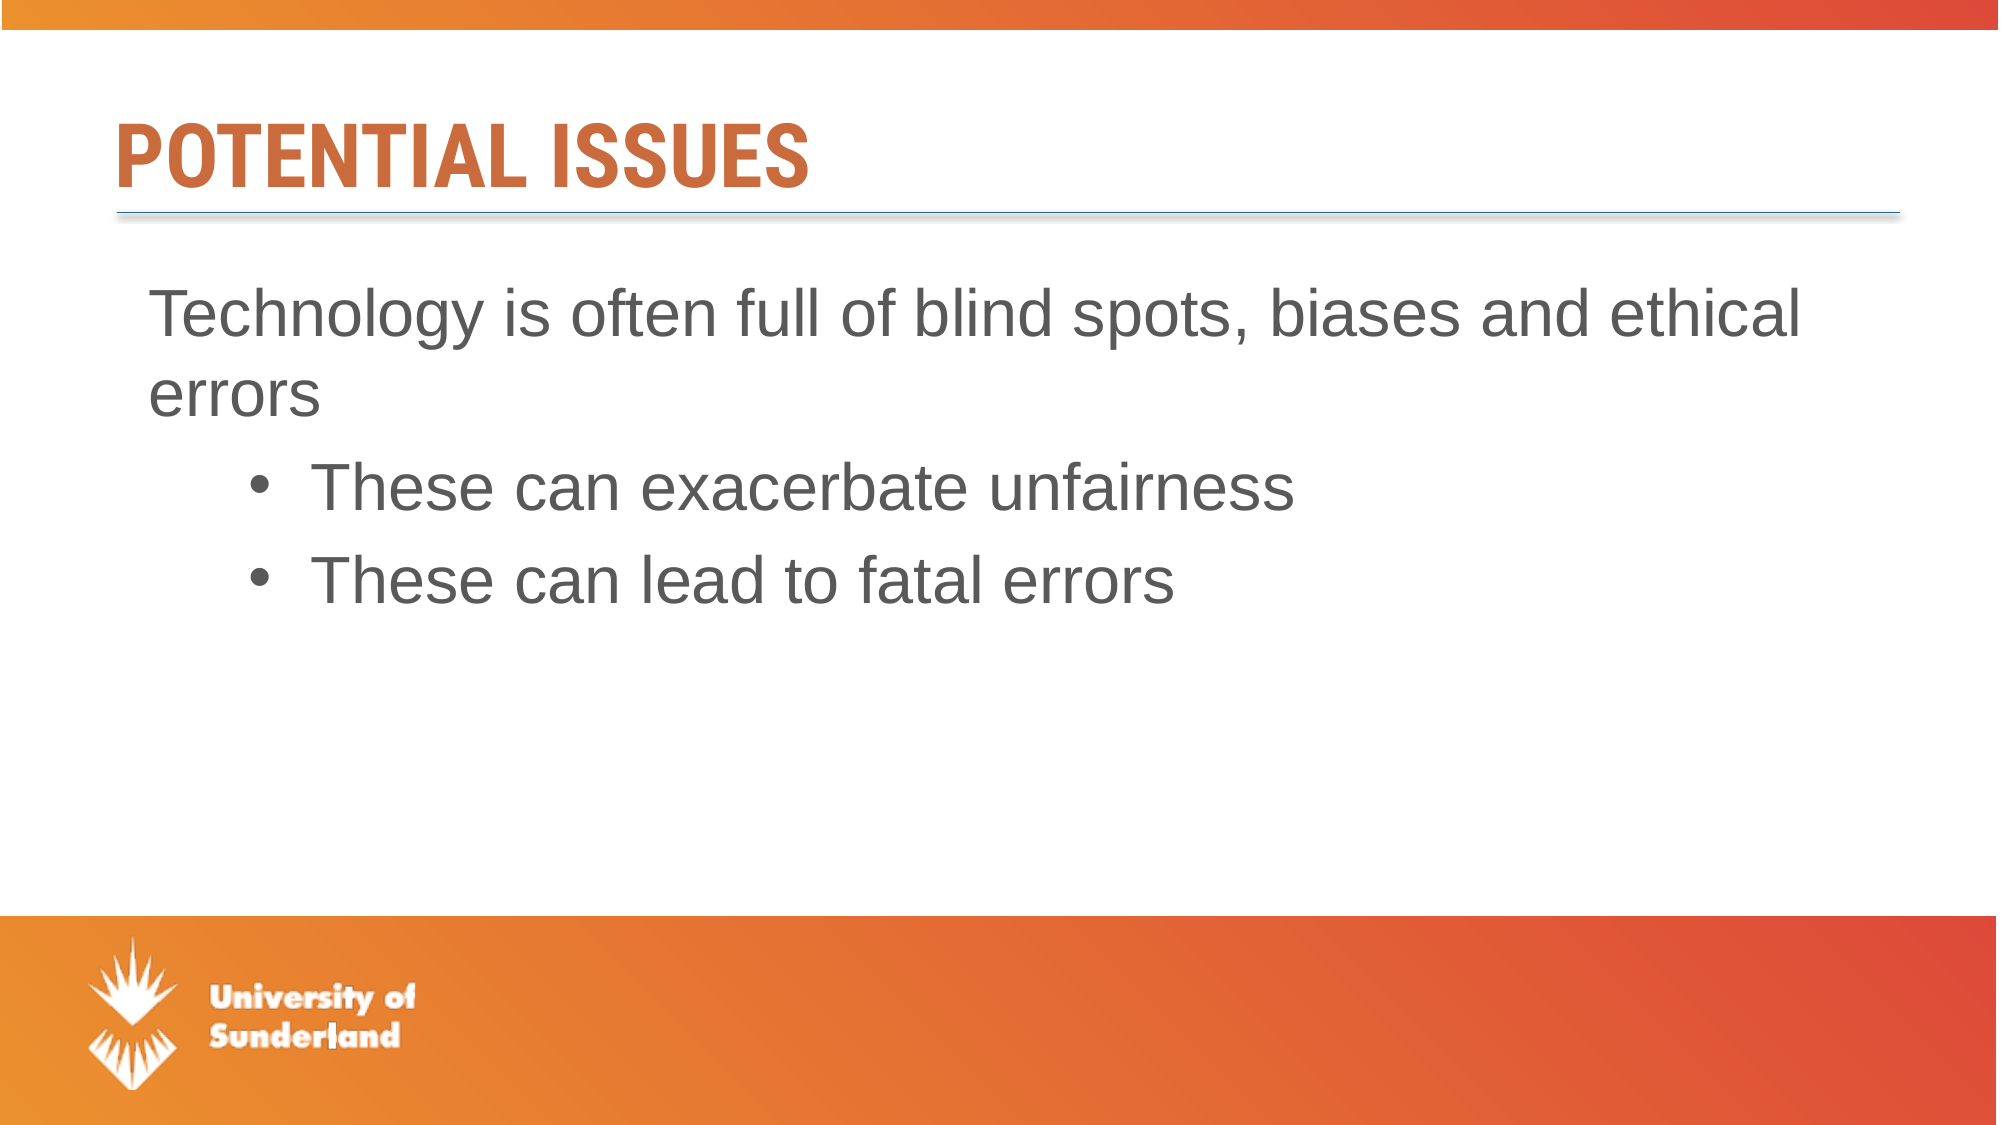

# Potential issues
Technology is often full of blind spots, biases and ethical errors
These can exacerbate unfairness
These can lead to fatal errors